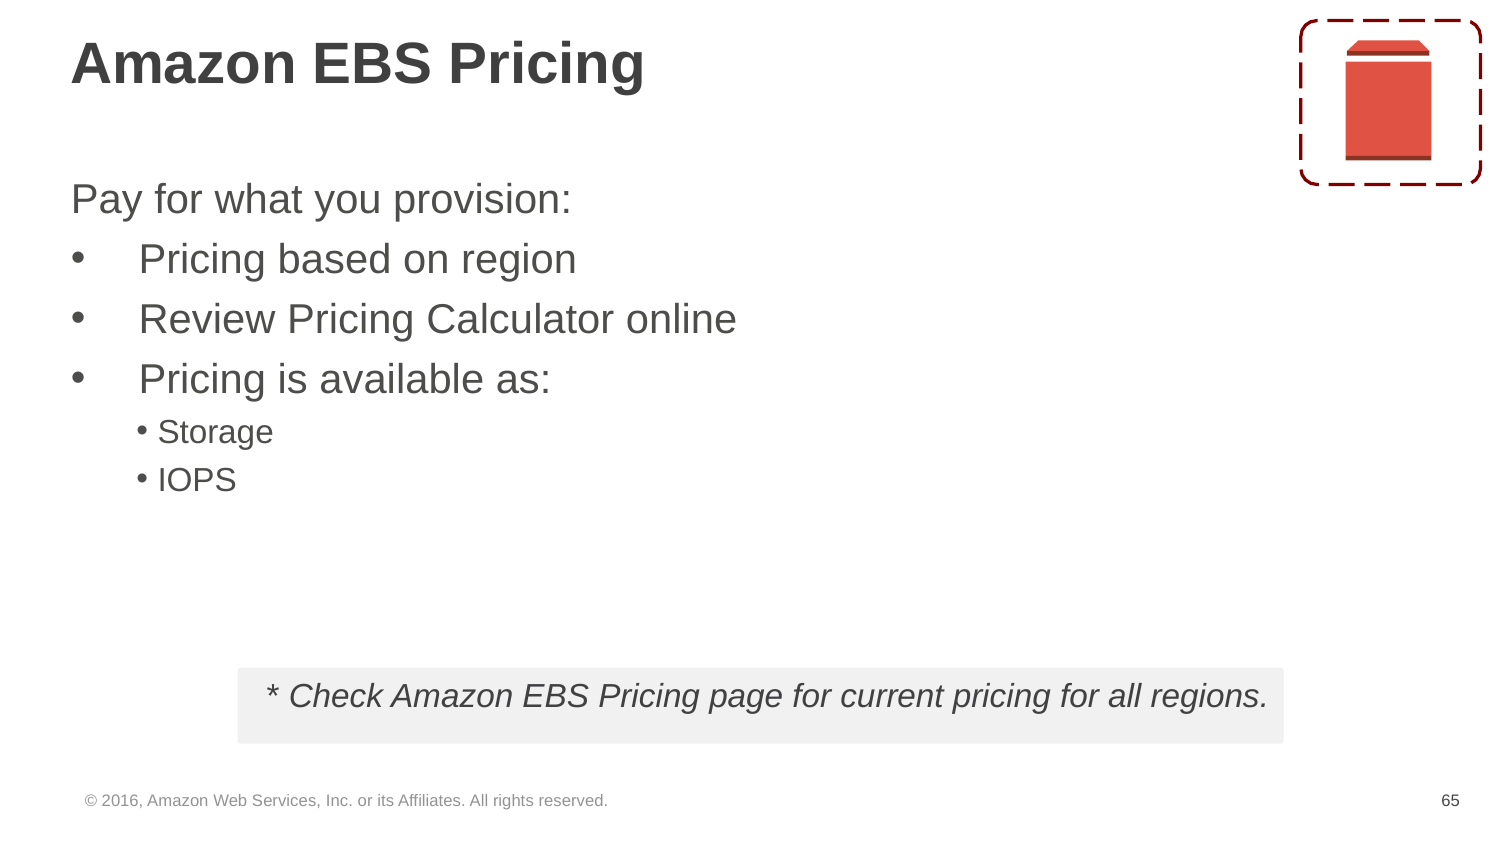

# Amazon EBS Pricing
Pay for what you provision:
Pricing based on region
Review Pricing Calculator online
Pricing is available as:
Storage
IOPS

* Check Amazon EBS Pricing page for current pricing for all regions.
© 2016, Amazon Web Services, Inc. or its Affiliates. All rights reserved.
65